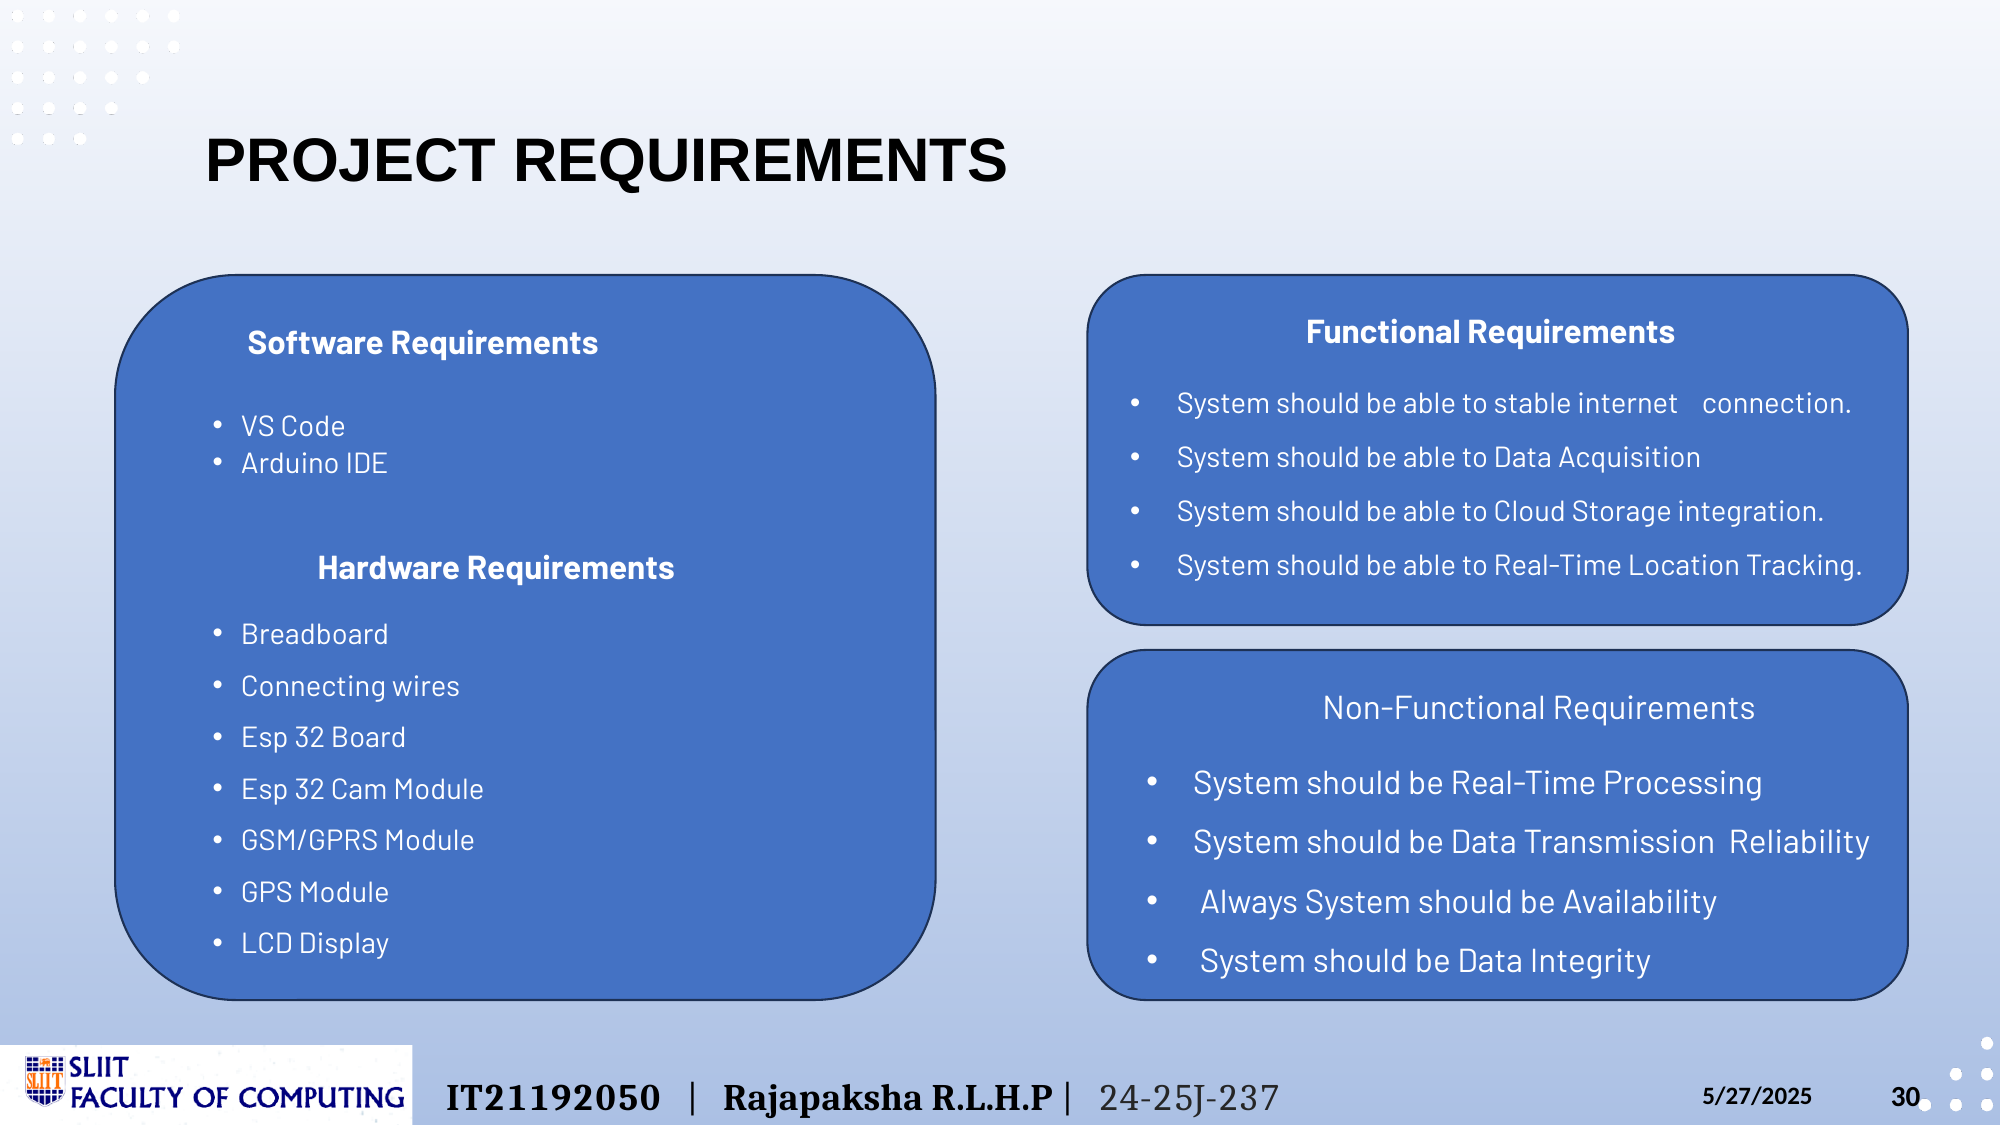

PROJECT REQUIREMENTS

               Functional Requirements

System should be able to stable internet    connection.
System should be able to Data Acquisition
System should be able to Cloud Storage integration.
System should be able to Real-Time Location Tracking.

                      Software Requirements

VS Code
Arduino IDE

	      Hardware Requirements

Breadboard
Connecting wires
Esp 32 Board
Esp 32 Cam Module
GSM/GPRS Module
GPS Module
LCD Display

               Non-Functional Requirements

System should be Real-Time Processing
System should be Data Transmission  Reliability
 Always System should be Availability
 System should be Data Integrity

IT21192050   |   Rajapaksha R.L.H.P |   24-25J-237